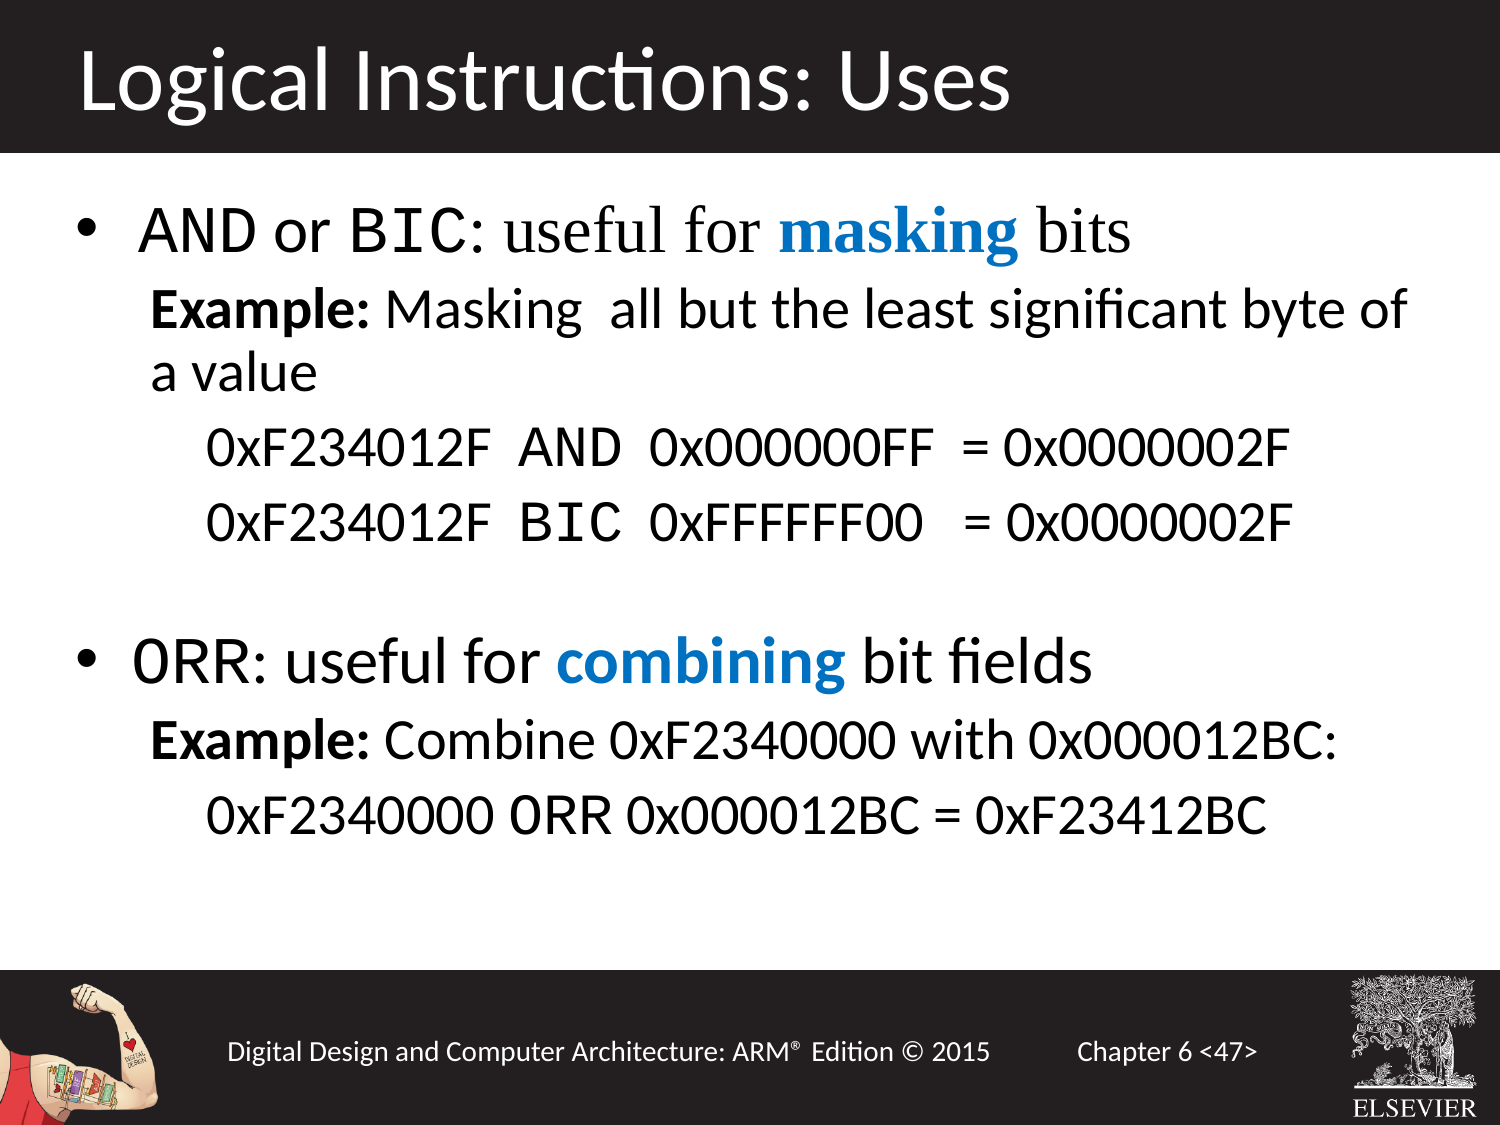

Logical Instructions: Uses
AND or BIC: useful for masking bits
Example: Masking  all but the least significant byte of a value
	0xF234012F  AND  0x000000FF  = 0x0000002F
	0xF234012F  BIC  0xFFFFFF00   = 0x0000002F

ORR: useful for combining bit fields
Example: Combine 0xF2340000 with 0x000012BC:
	0xF2340000 ORR 0x000012BC = 0xF23412BC